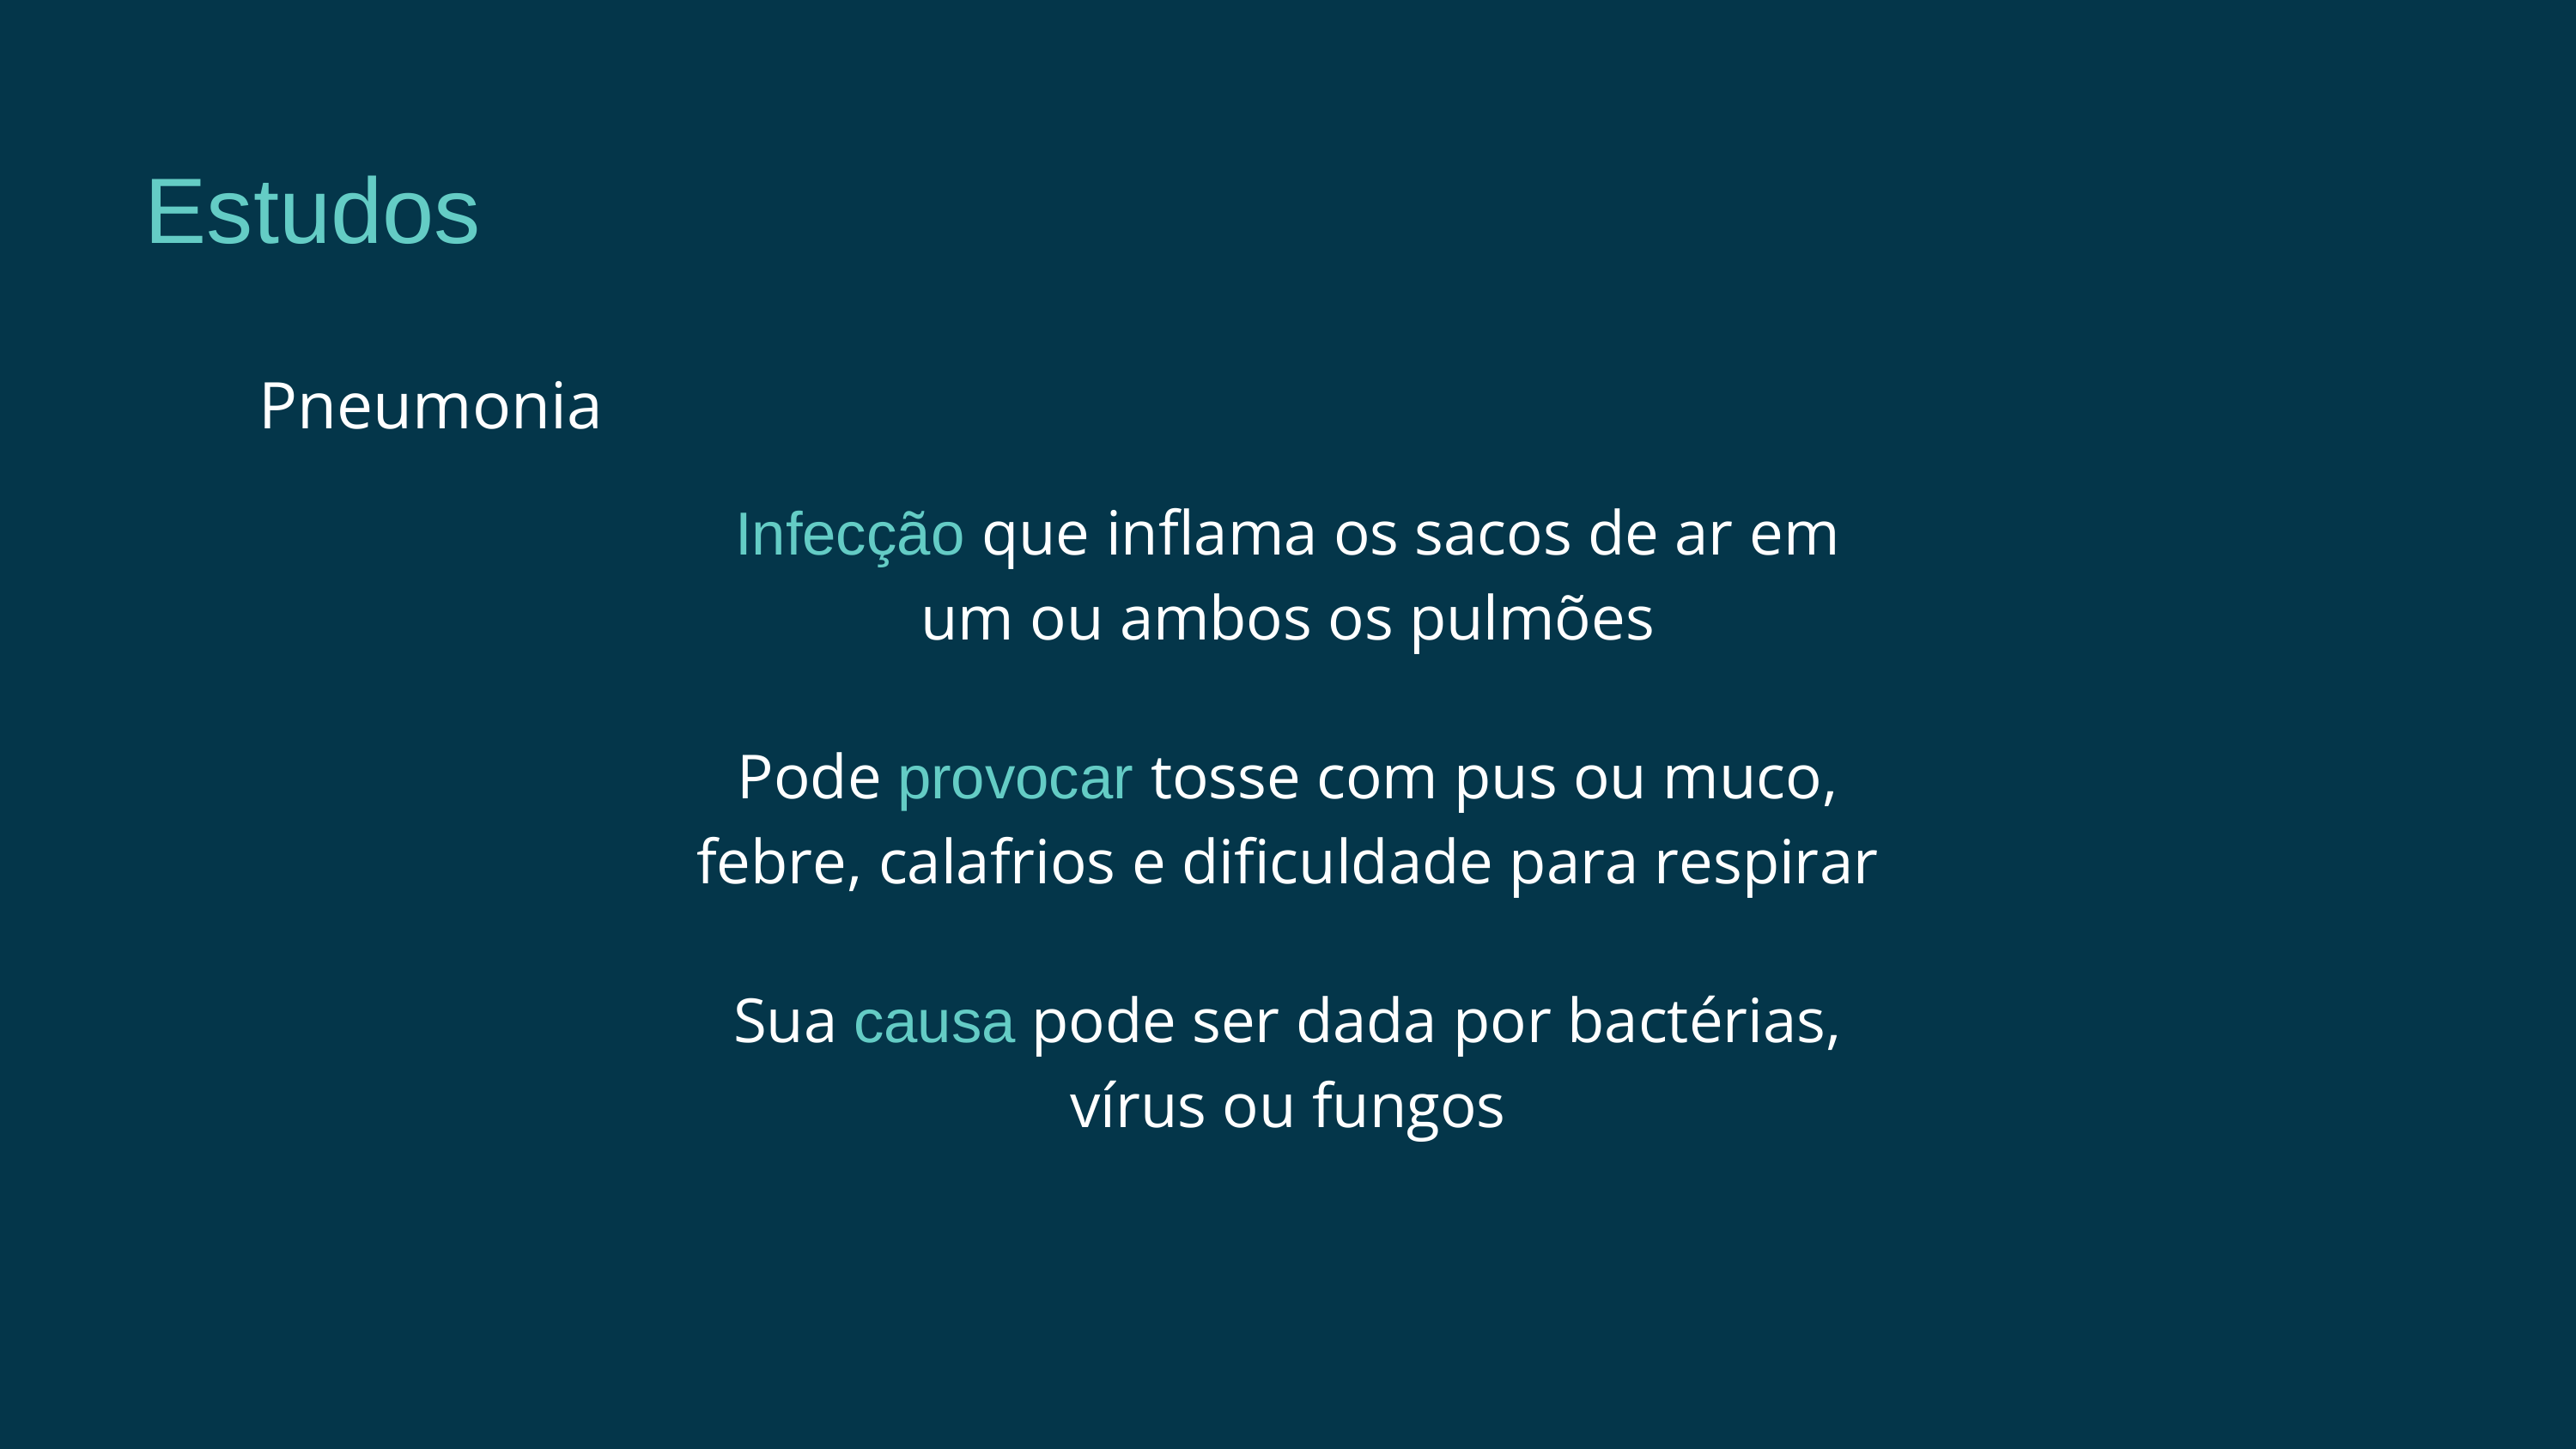

Estudos
Pneumonia
Infecção que inflama os sacos de ar em um ou ambos os pulmões
Pode provocar tosse com pus ou muco, febre, calafrios e dificuldade para respirar
Sua causa pode ser dada por bactérias, vírus ou fungos